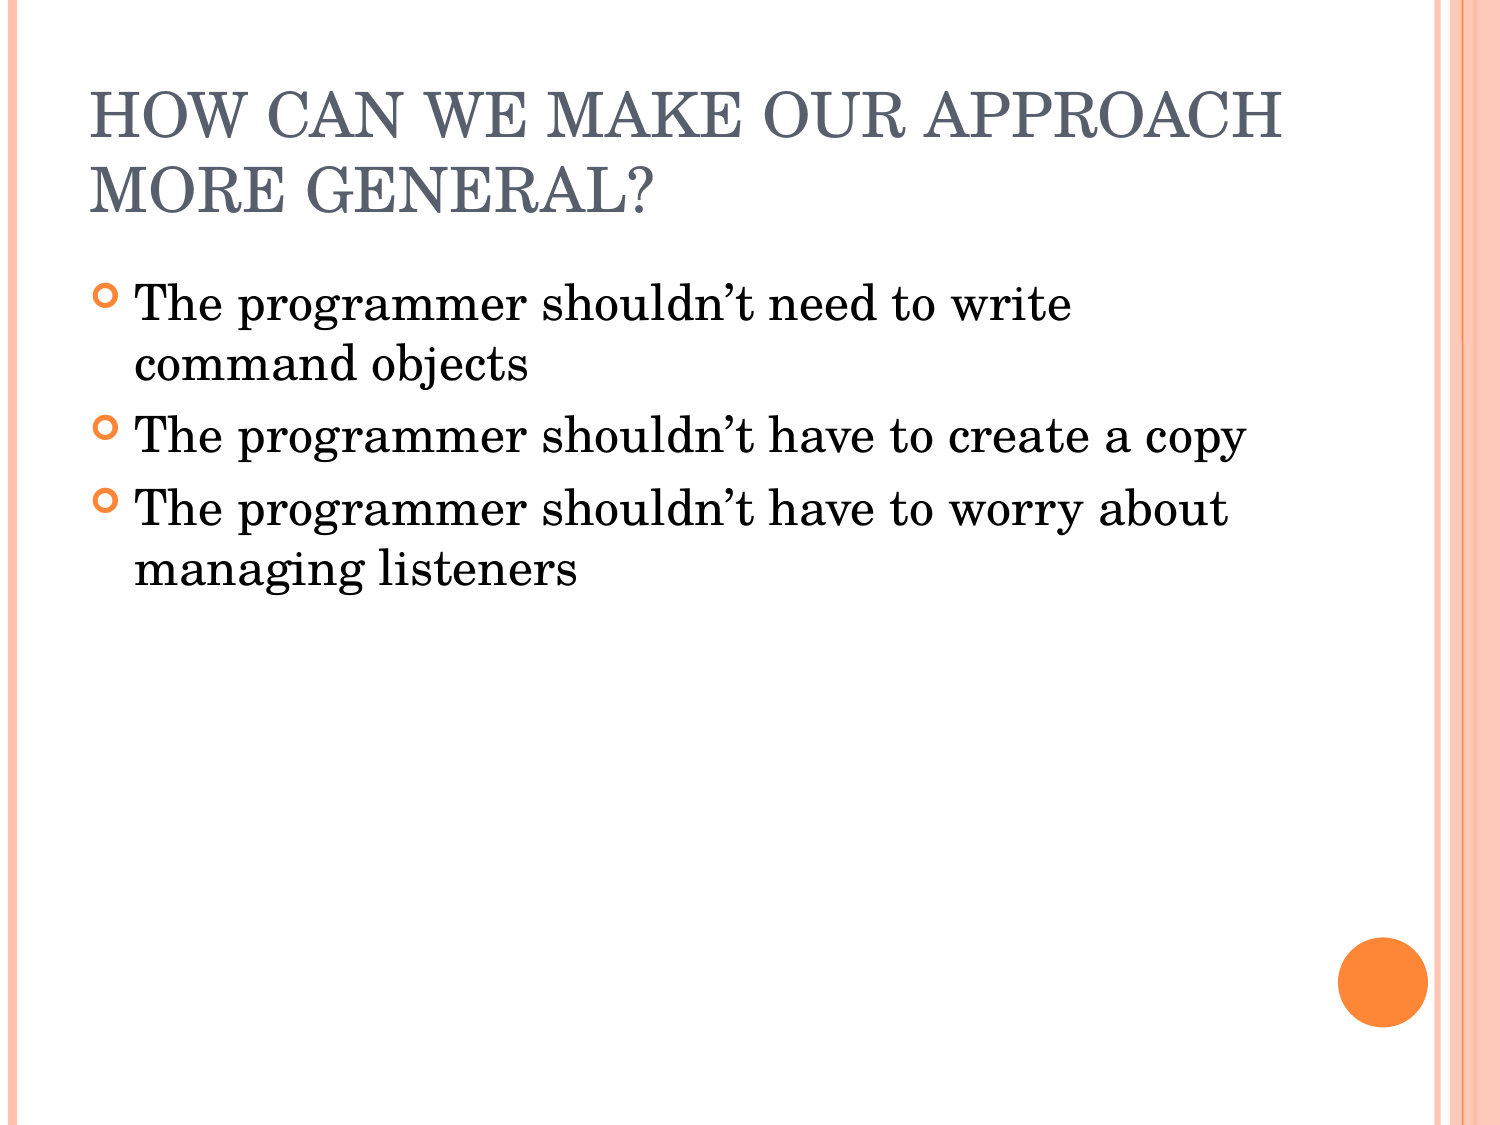

# How Can We Make Our Approach More General?
The programmer shouldn’t need to write command objects
The programmer shouldn’t have to create a copy
The programmer shouldn’t have to worry about managing listeners